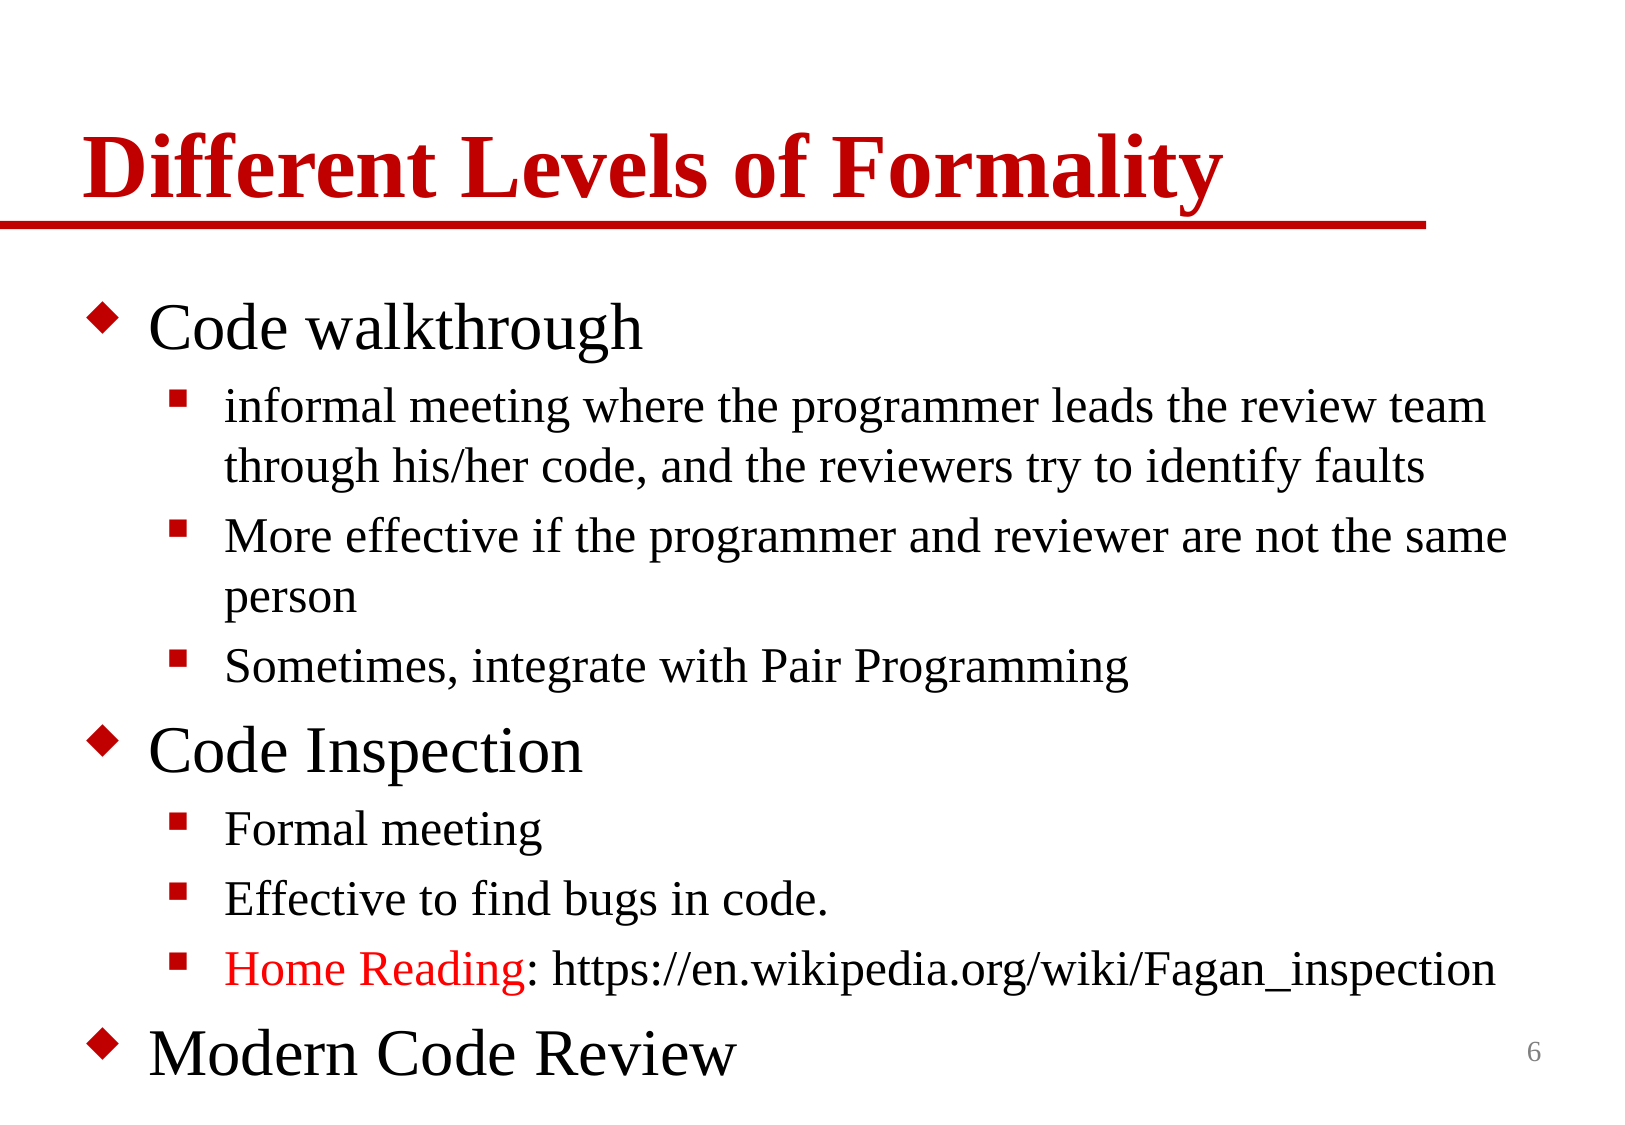

# Different Levels of Formality
Code walkthrough
informal meeting where the programmer leads the review team through his/her code, and the reviewers try to identify faults
More effective if the programmer and reviewer are not the same person
Sometimes, integrate with Pair Programming
Code Inspection
Formal meeting
Effective to find bugs in code.
Home Reading: https://en.wikipedia.org/wiki/Fagan_inspection
Modern Code Review
6